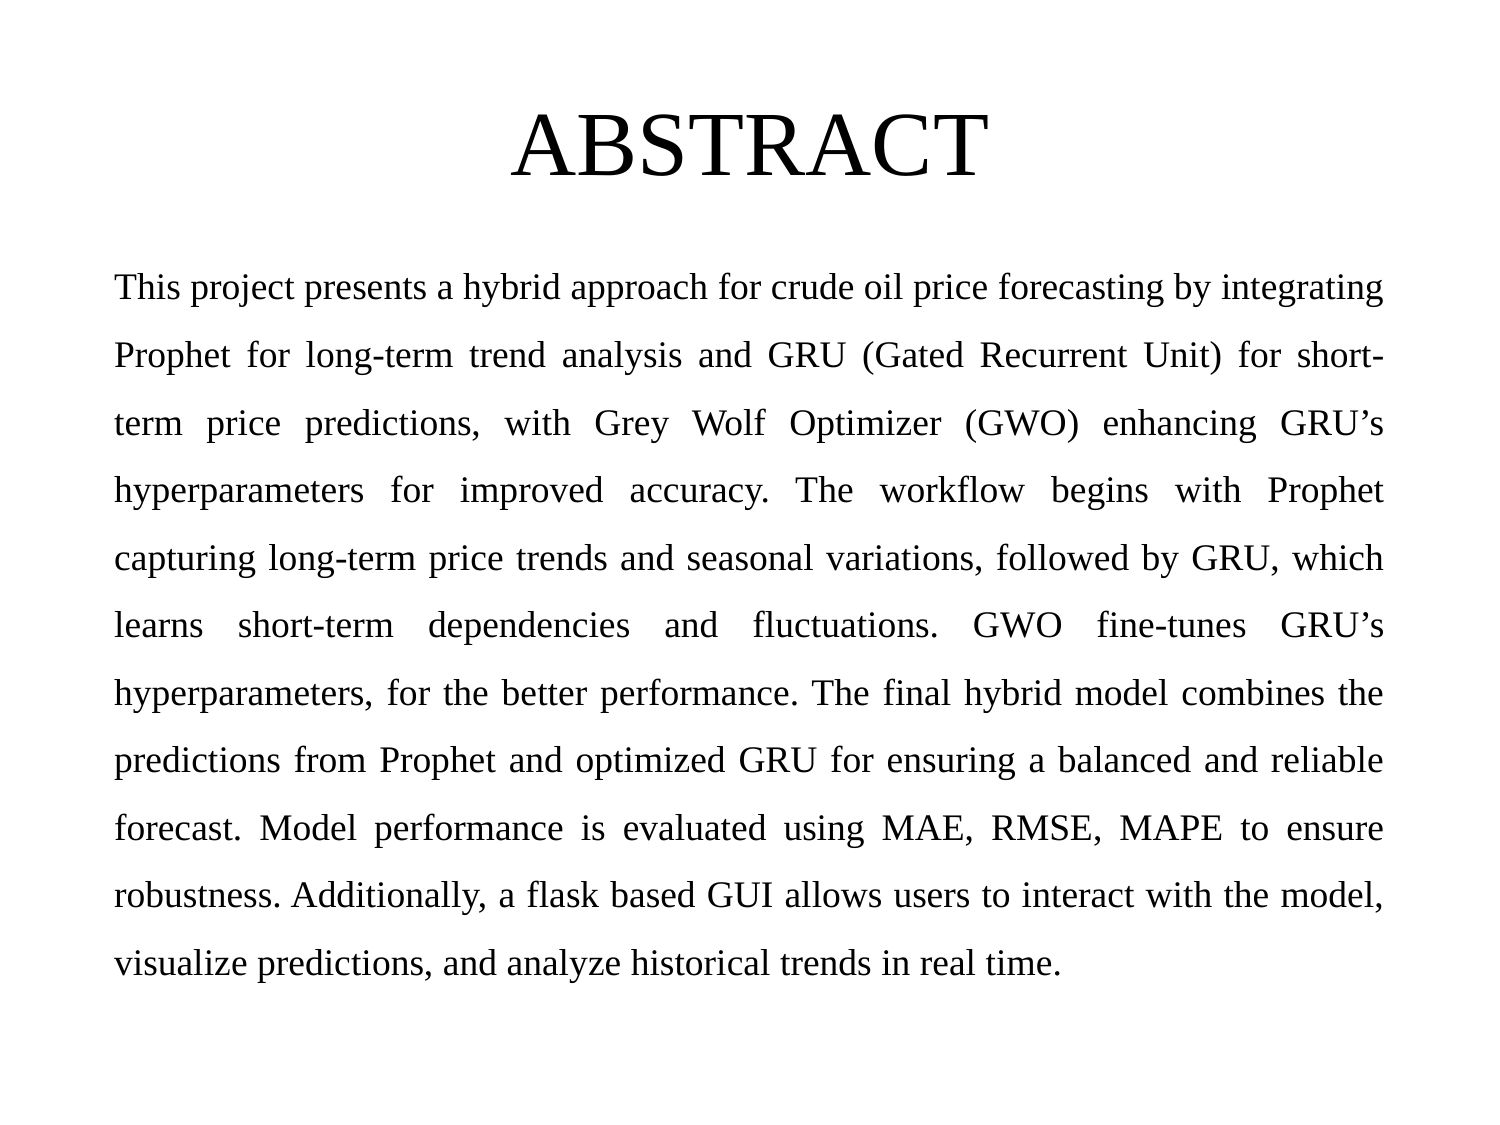

# ABSTRACT
This project presents a hybrid approach for crude oil price forecasting by integrating Prophet for long-term trend analysis and GRU (Gated Recurrent Unit) for short-term price predictions, with Grey Wolf Optimizer (GWO) enhancing GRU’s hyperparameters for improved accuracy. The workflow begins with Prophet capturing long-term price trends and seasonal variations, followed by GRU, which learns short-term dependencies and fluctuations. GWO fine-tunes GRU’s hyperparameters, for the better performance. The final hybrid model combines the predictions from Prophet and optimized GRU for ensuring a balanced and reliable forecast. Model performance is evaluated using MAE, RMSE, MAPE to ensure robustness. Additionally, a flask based GUI allows users to interact with the model, visualize predictions, and analyze historical trends in real time.